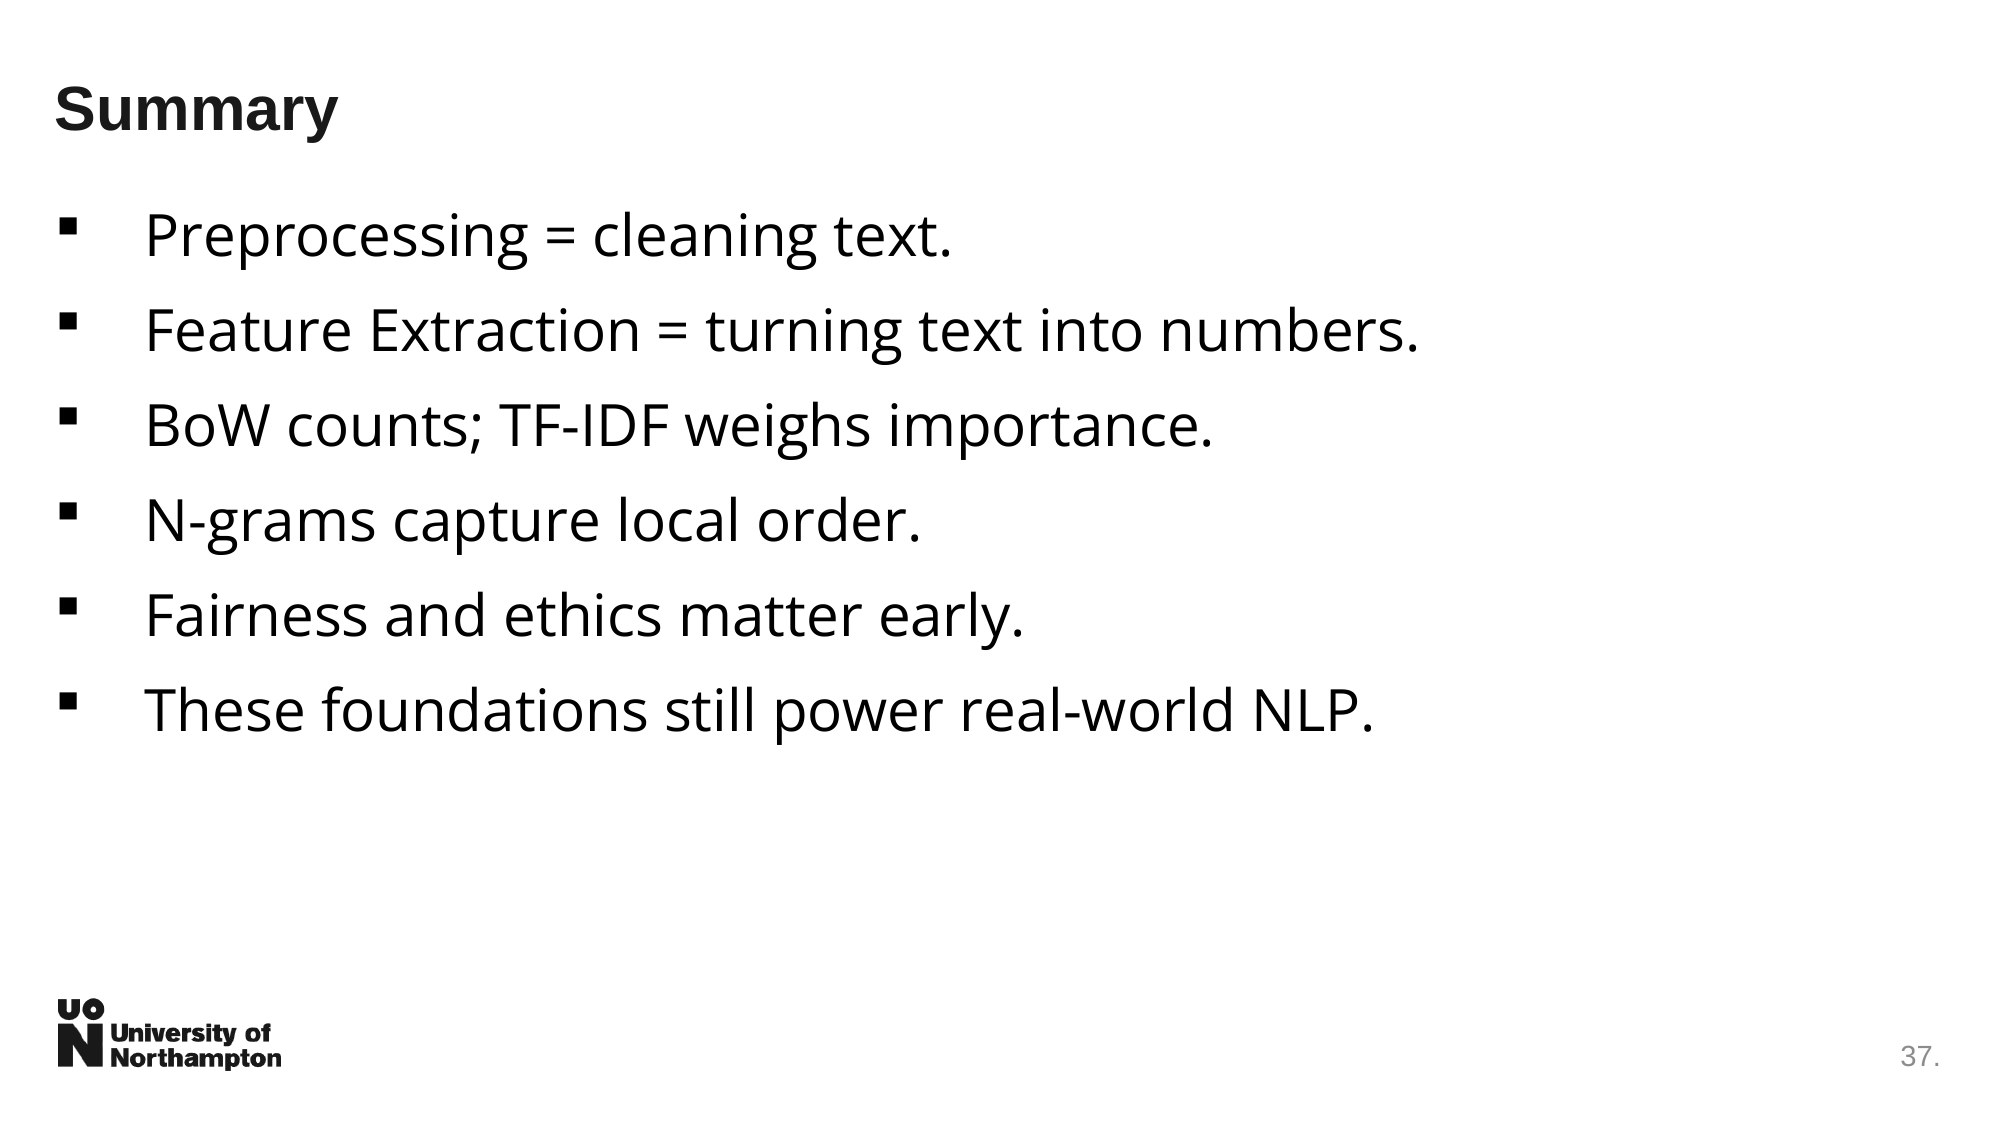

# Summary
 Preprocessing = cleaning text.
 Feature Extraction = turning text into numbers.
 BoW counts; TF-IDF weighs importance.
 N-grams capture local order.
 Fairness and ethics matter early.
 These foundations still power real-world NLP.
37.